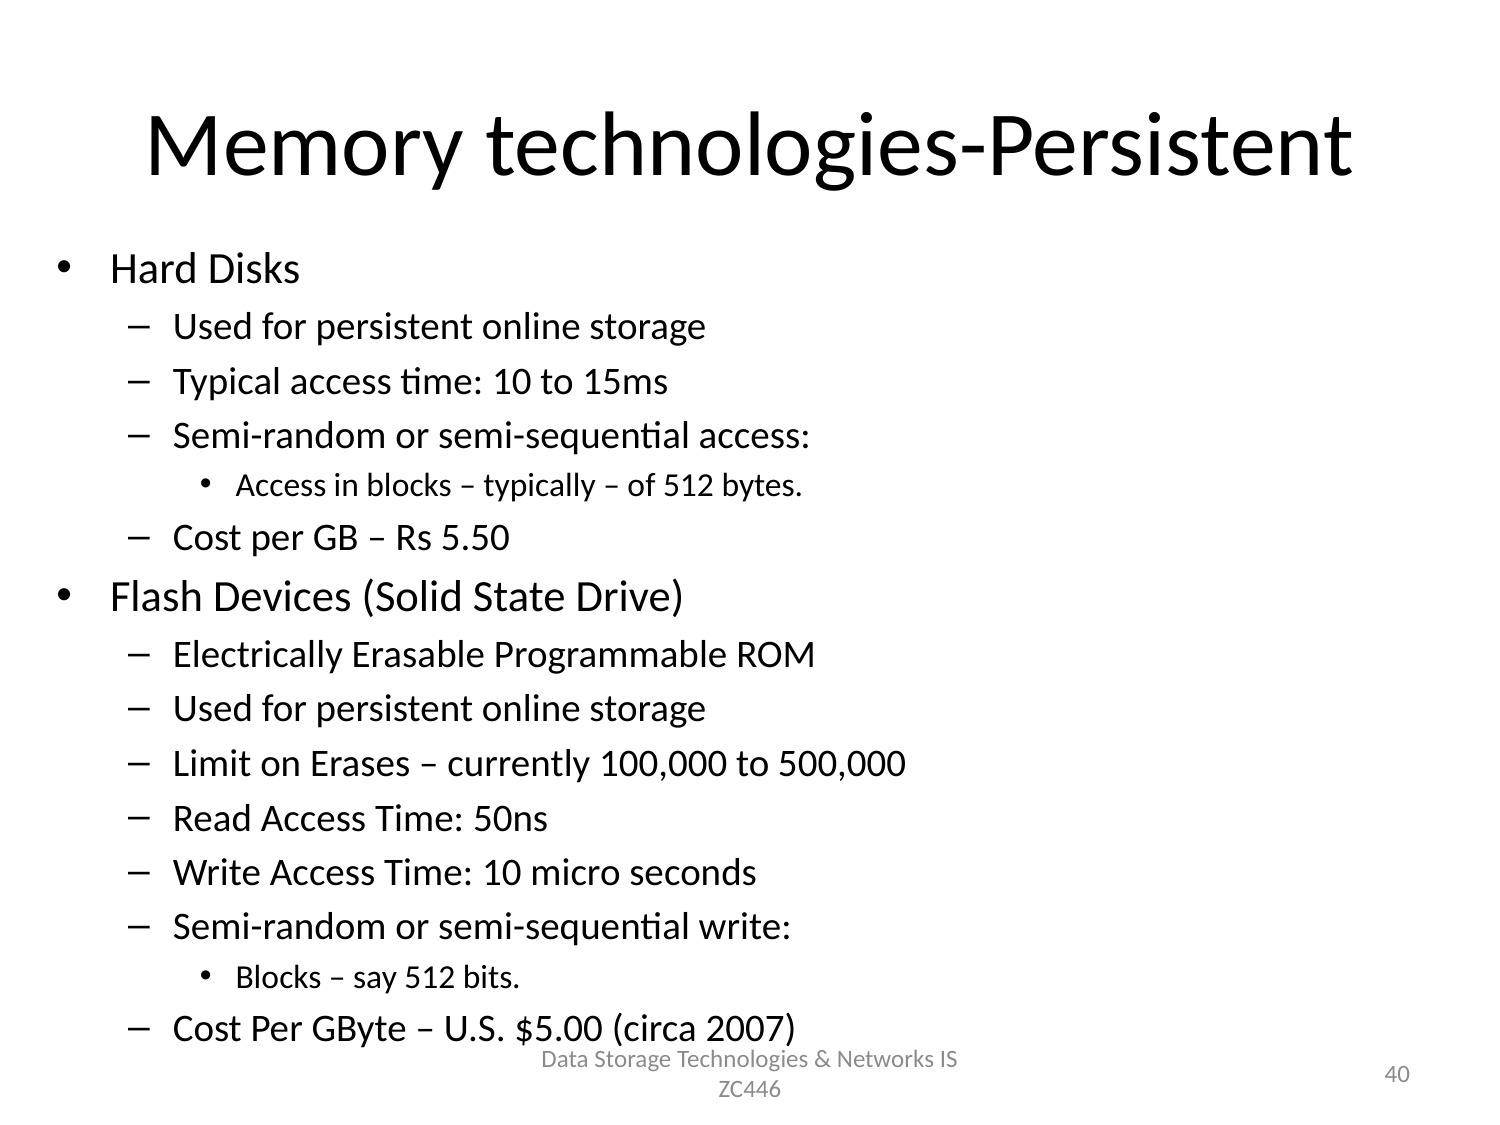

# Memory technologies-Persistent
Hard Disks
Used for persistent online storage
Typical access time: 10 to 15ms
Semi-random or semi-sequential access:
Access in blocks – typically – of 512 bytes.
Cost per GB – Rs 5.50
Flash Devices (Solid State Drive)
Electrically Erasable Programmable ROM
Used for persistent online storage
Limit on Erases – currently 100,000 to 500,000
Read Access Time: 50ns
Write Access Time: 10 micro seconds
Semi-random or semi-sequential write:
Blocks – say 512 bits.
Cost Per GByte – U.S. $5.00 (circa 2007)
Data Storage Technologies & Networks IS ZC446
40